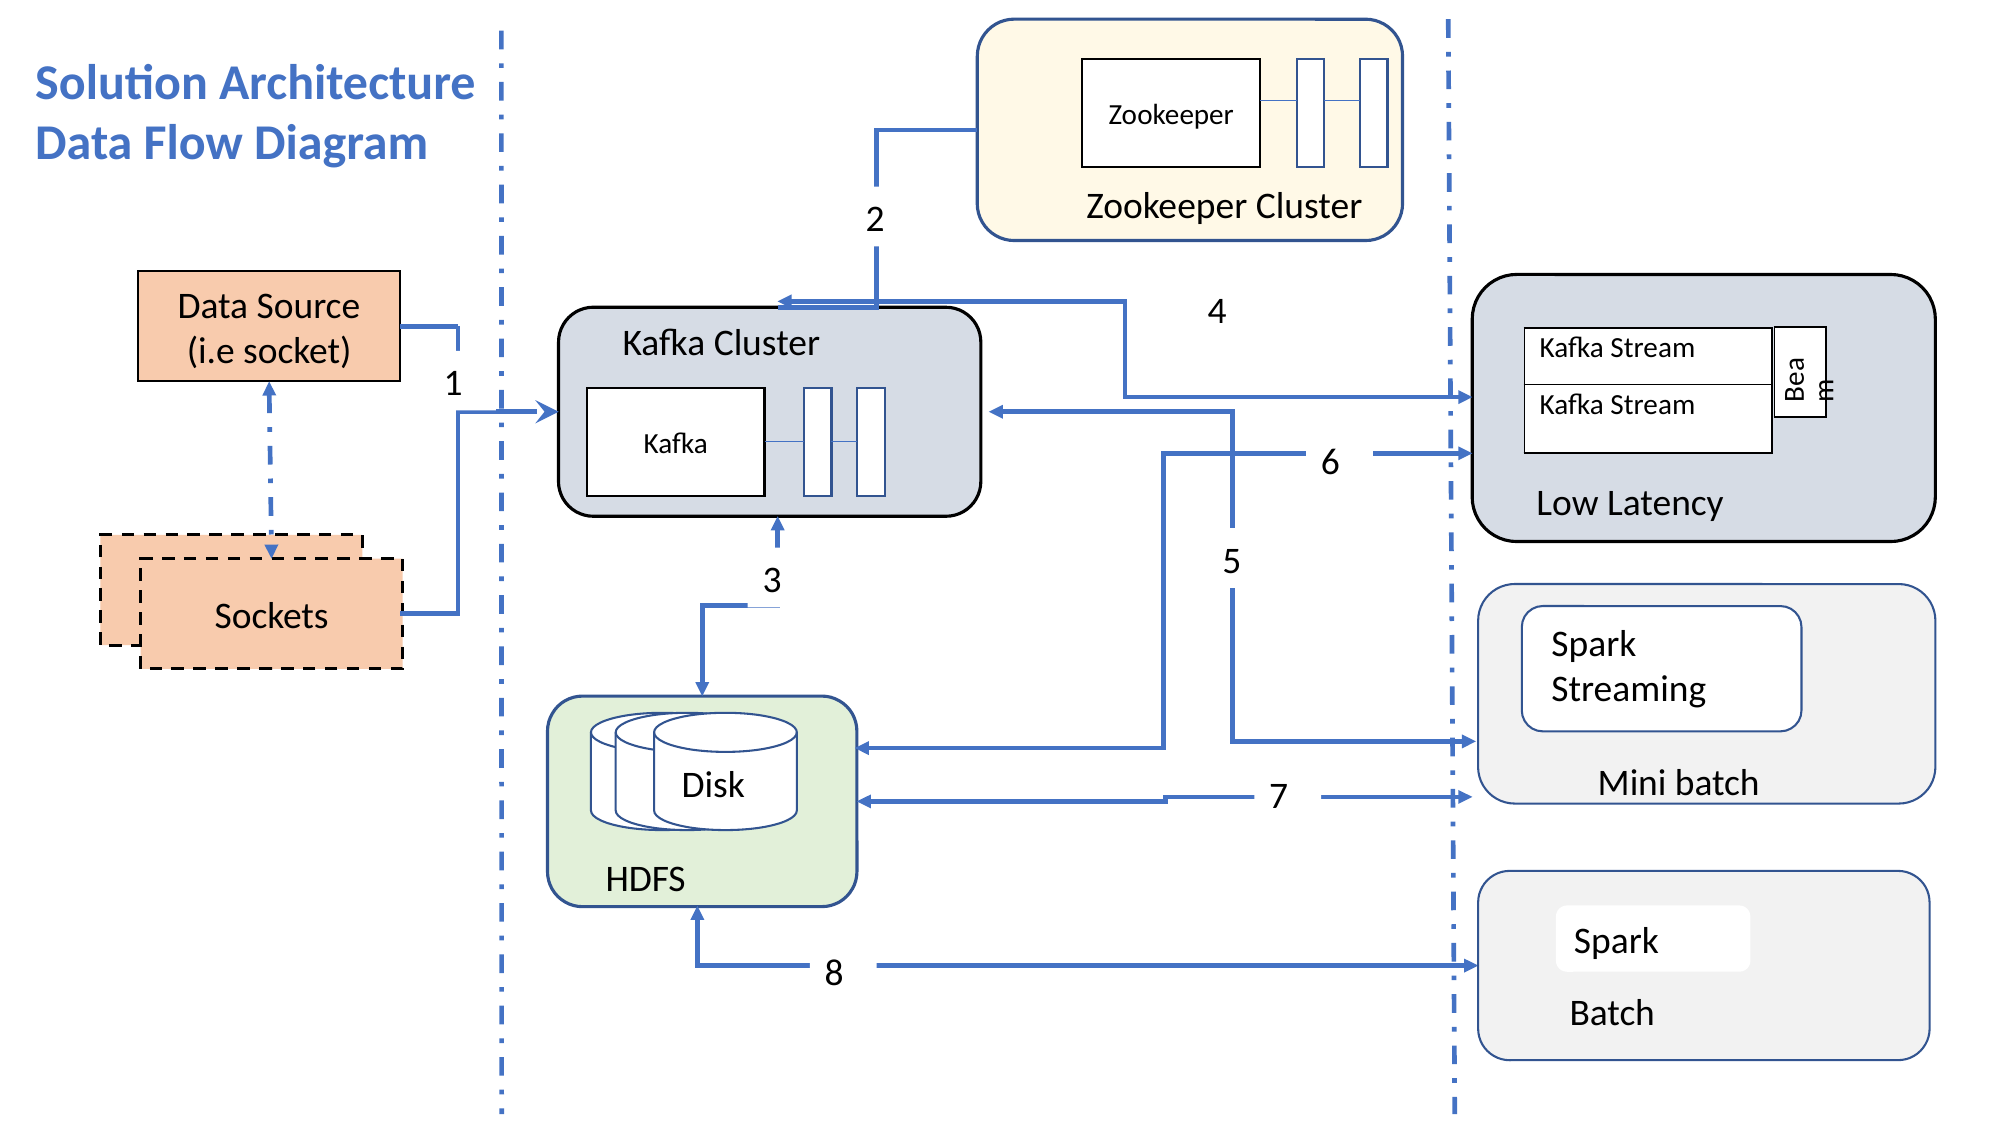

X`
Solution Architecture
Data Flow Diagram
Zookeeper

Zookeeper Cluster
2
Data Source (i.e socket)

4

Kafka Cluster
| Beam |
| --- |
| Kafka Stream |
| --- |
1
| Kafka Stream |
| --- |

Kafka

6
Low Latency
5

3
Sockets

Mini batch
Spark Streaming

Disk
7
Disk
HDFS

Spark
Batch
8